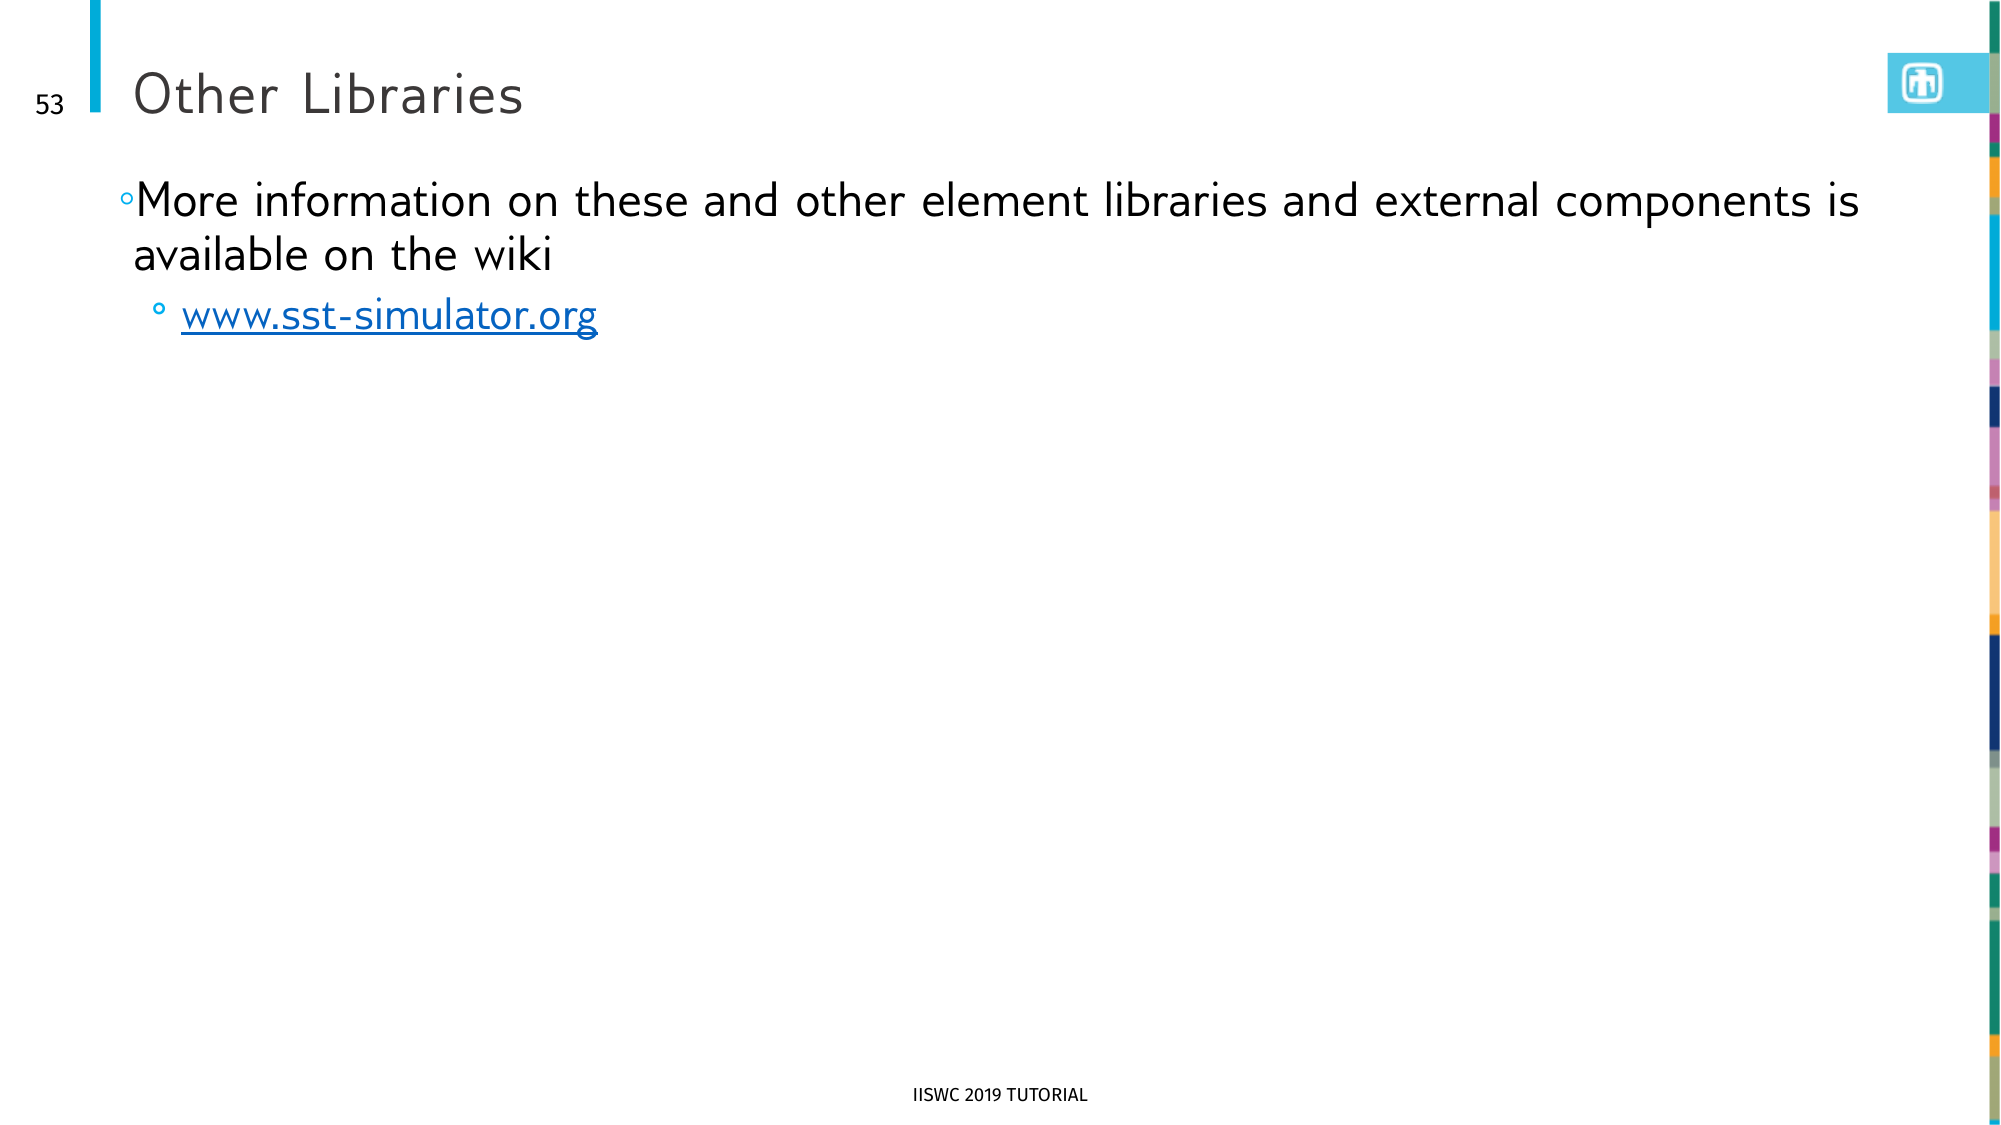

# Other Libraries
53
More information on these and other element libraries and external components is available on the wiki
www.sst-simulator.org

IISWC 2019 Tutorial